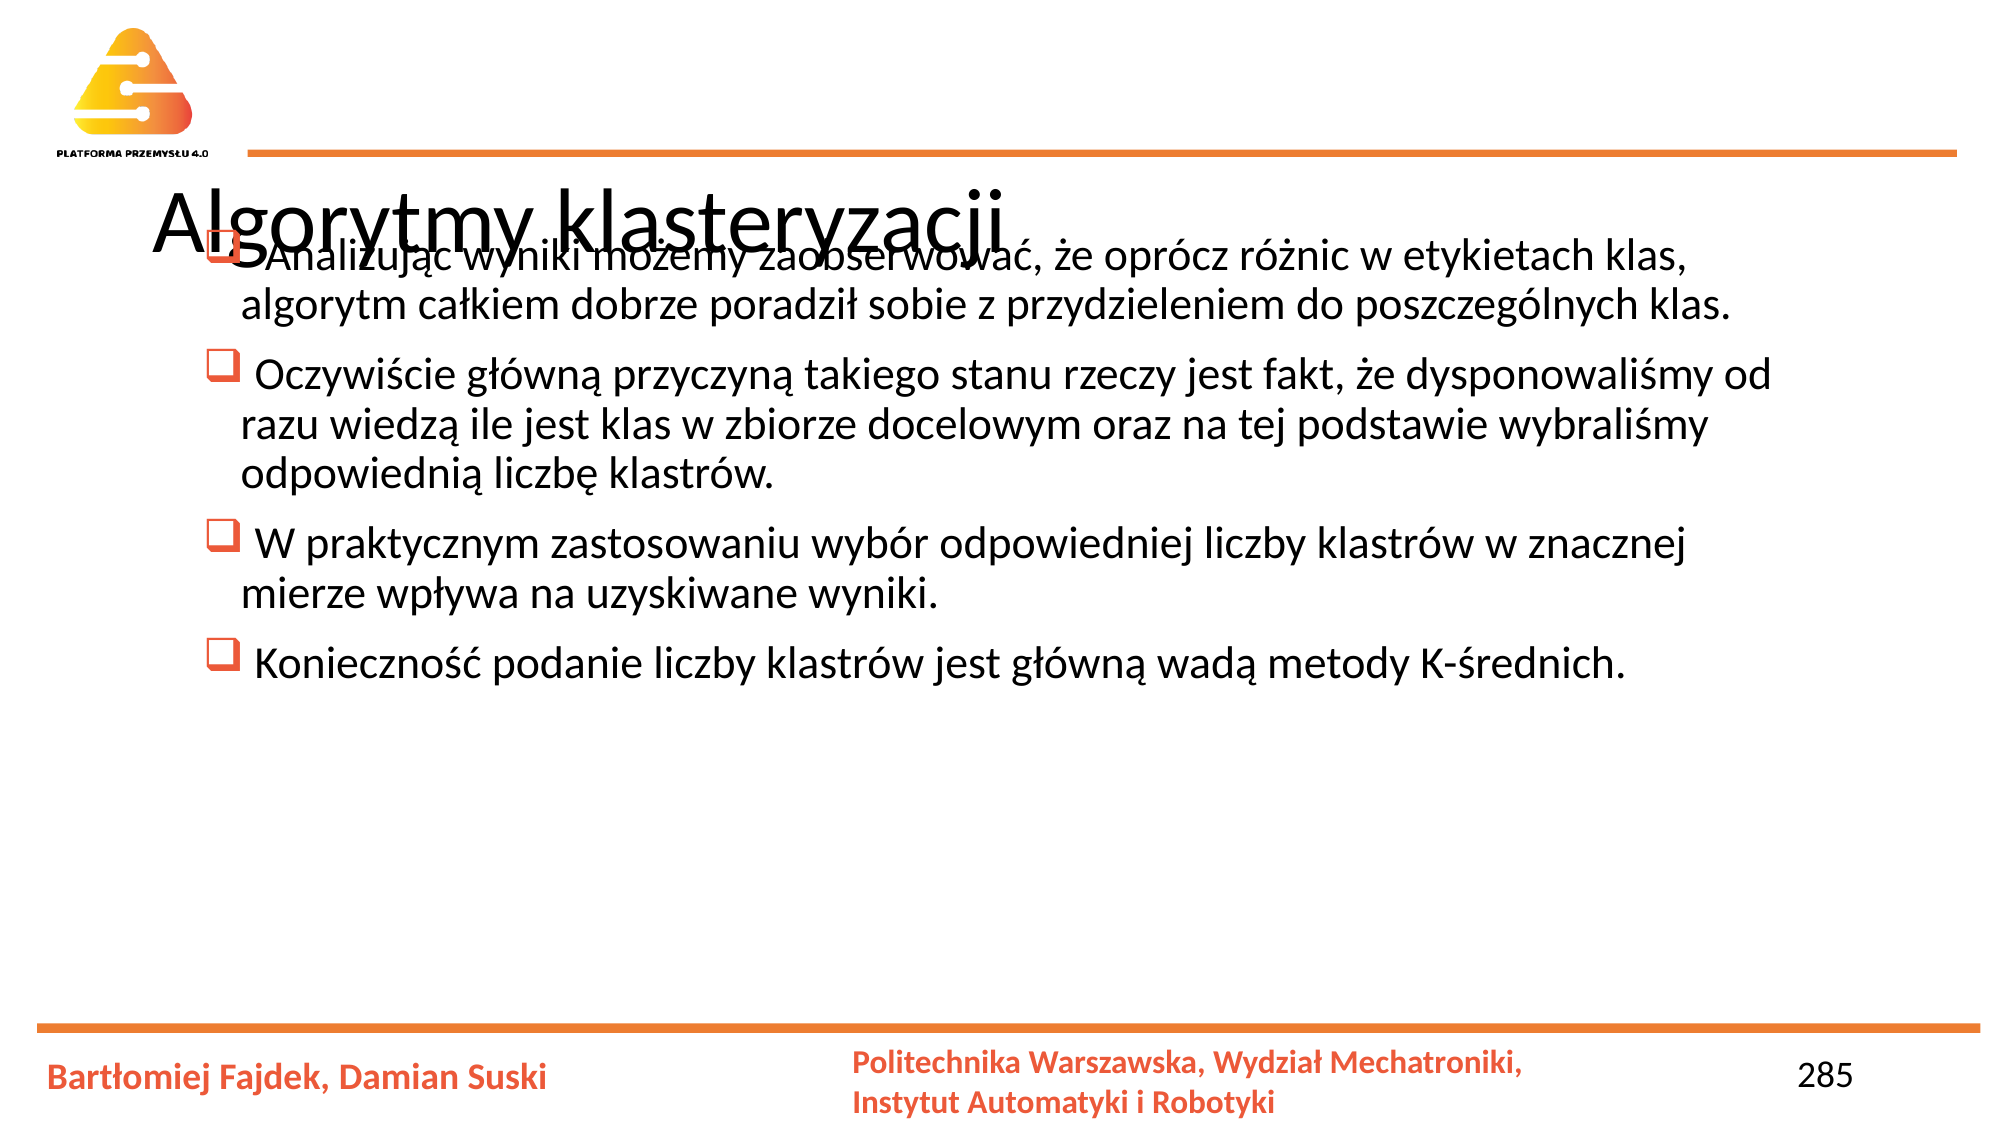

# Algorytmy klasteryzacji
  Analizując wyniki możemy zaobserwować, że oprócz różnic w etykietach klas, algorytm całkiem dobrze poradził sobie z przydzieleniem do poszczególnych klas.
 Oczywiście główną przyczyną takiego stanu rzeczy jest fakt, że dysponowaliśmy od razu wiedzą ile jest klas w zbiorze docelowym oraz na tej podstawie wybraliśmy odpowiednią liczbę klastrów.
 W praktycznym zastosowaniu wybór odpowiedniej liczby klastrów w znacznej mierze wpływa na uzyskiwane wyniki.
 Konieczność podanie liczby klastrów jest główną wadą metody K-średnich.
285